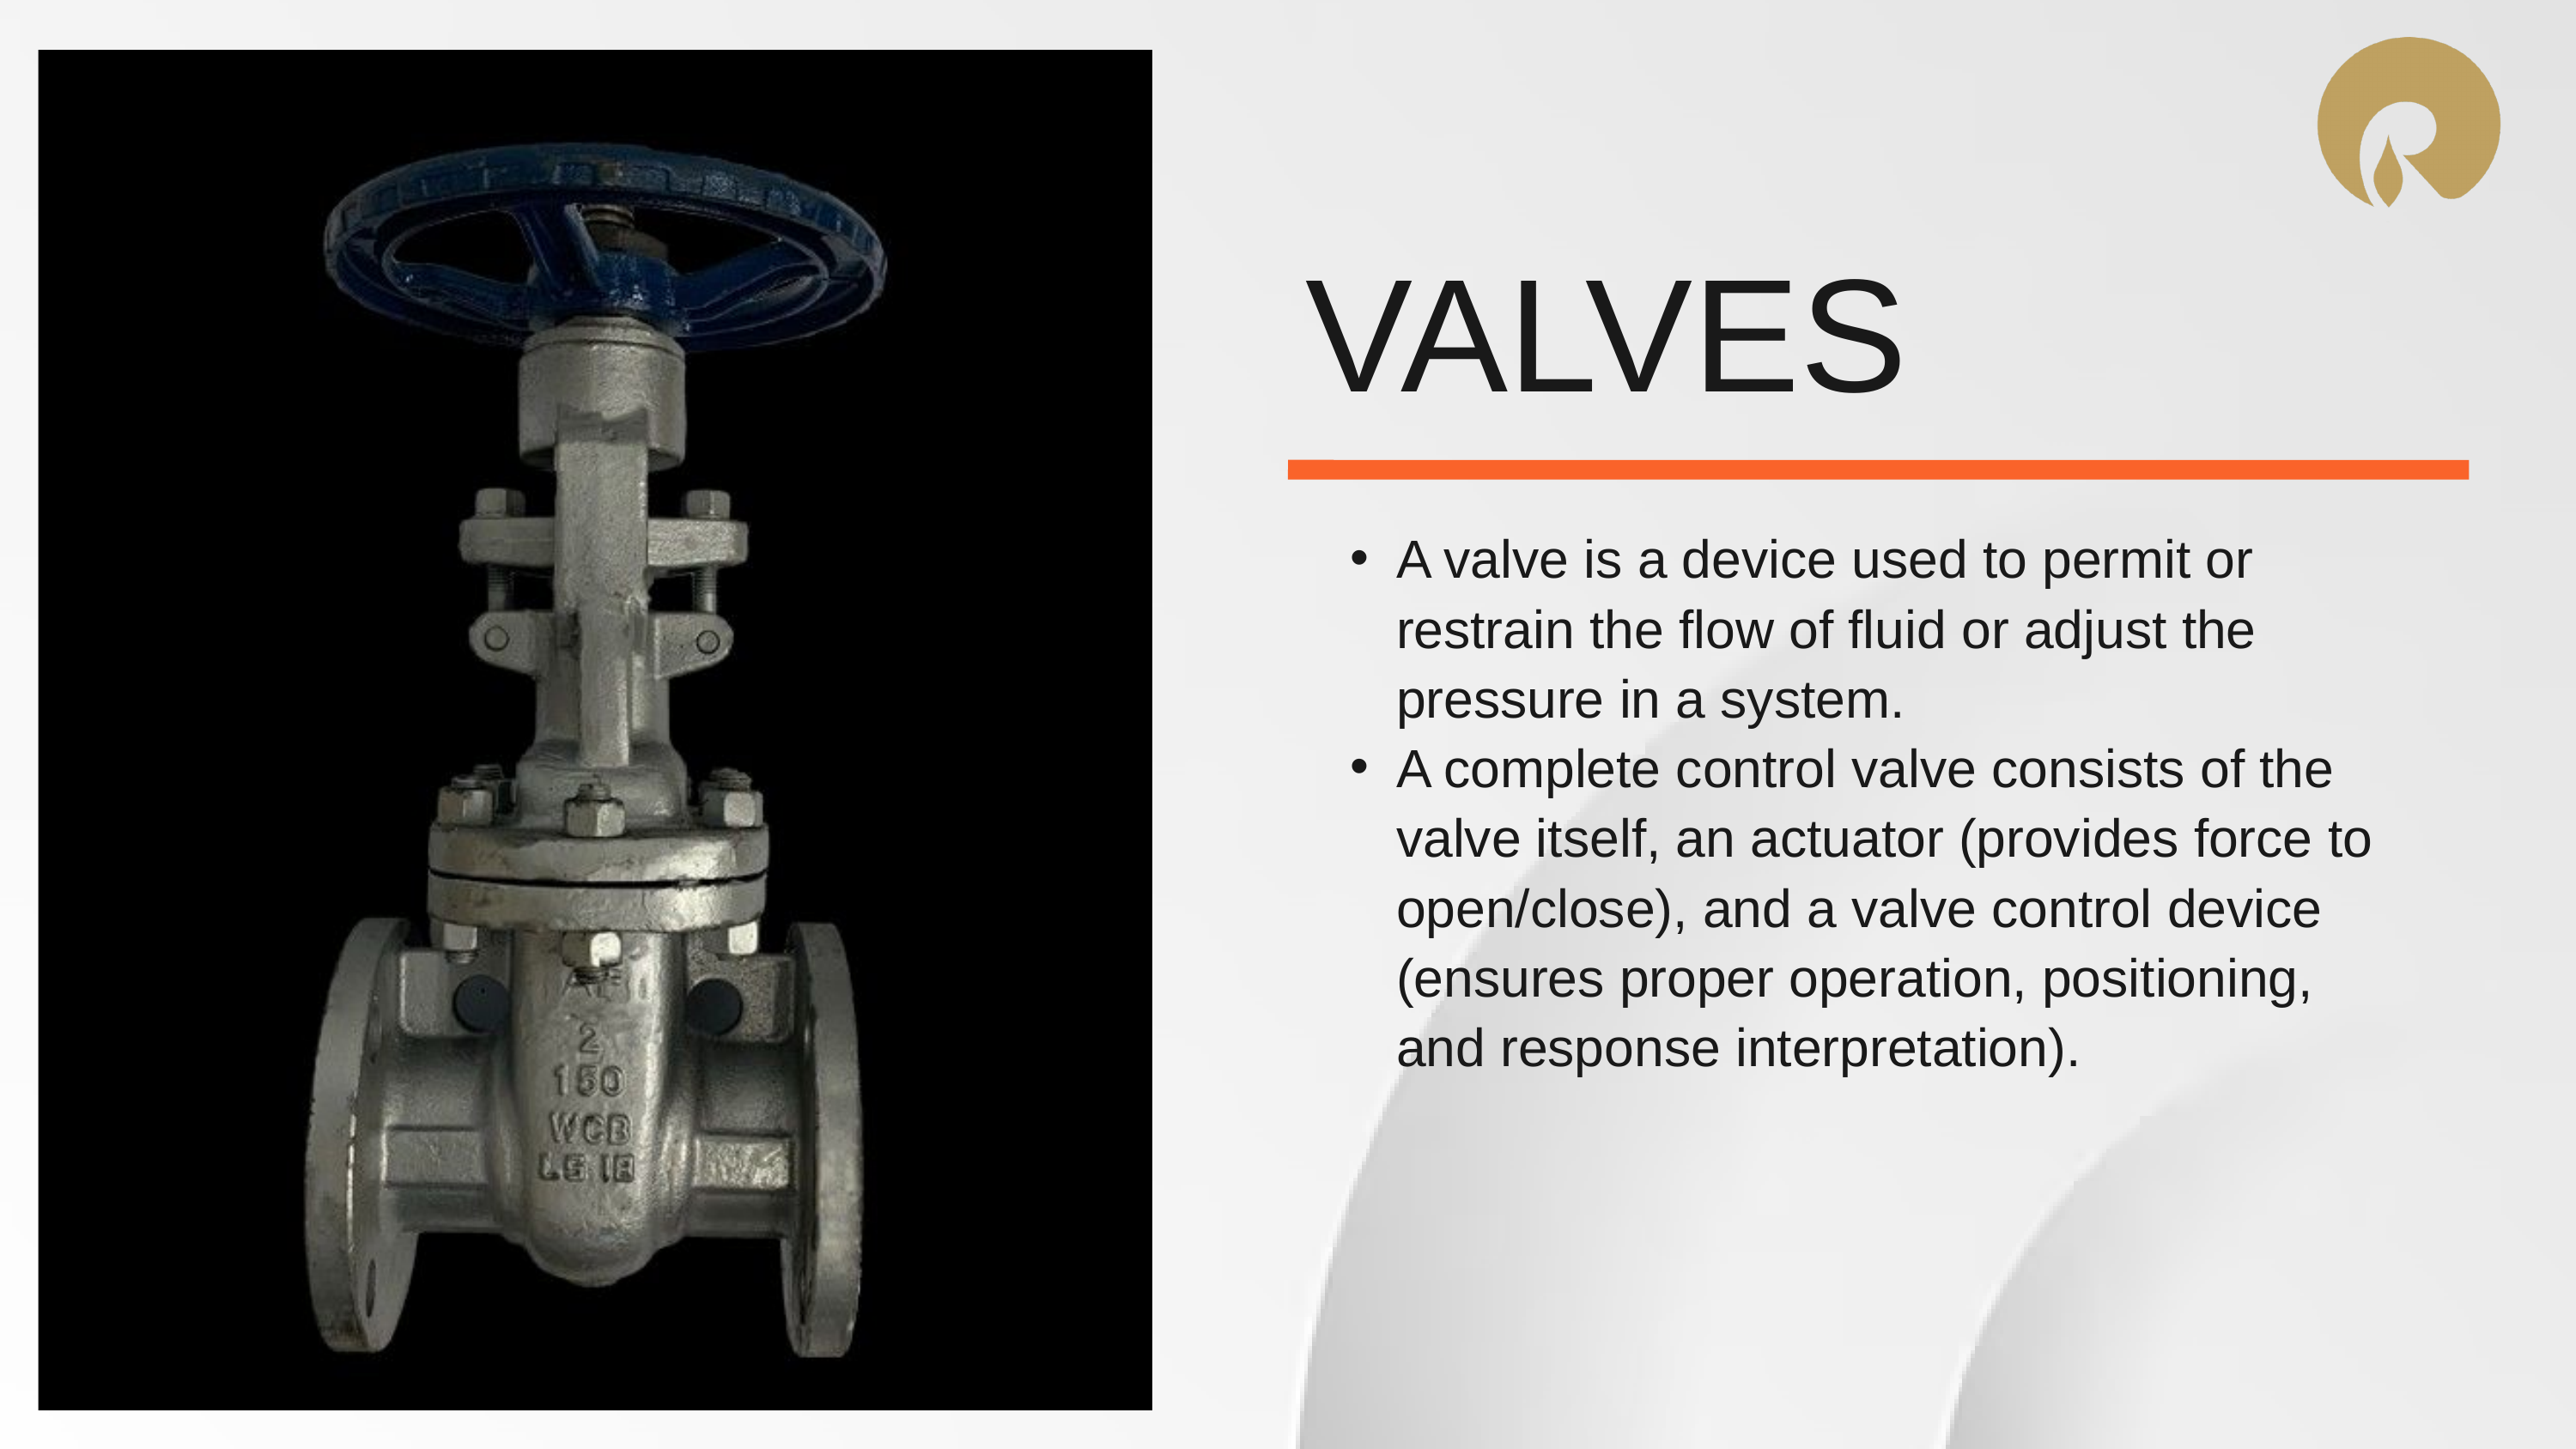

VALVES

A valve is a device used to permit or restrain the flow of fluid or adjust the pressure in a system.
A complete control valve consists of the valve itself, an actuator (provides force to open/close), and a valve control device (ensures proper operation, positioning, and response interpretation).